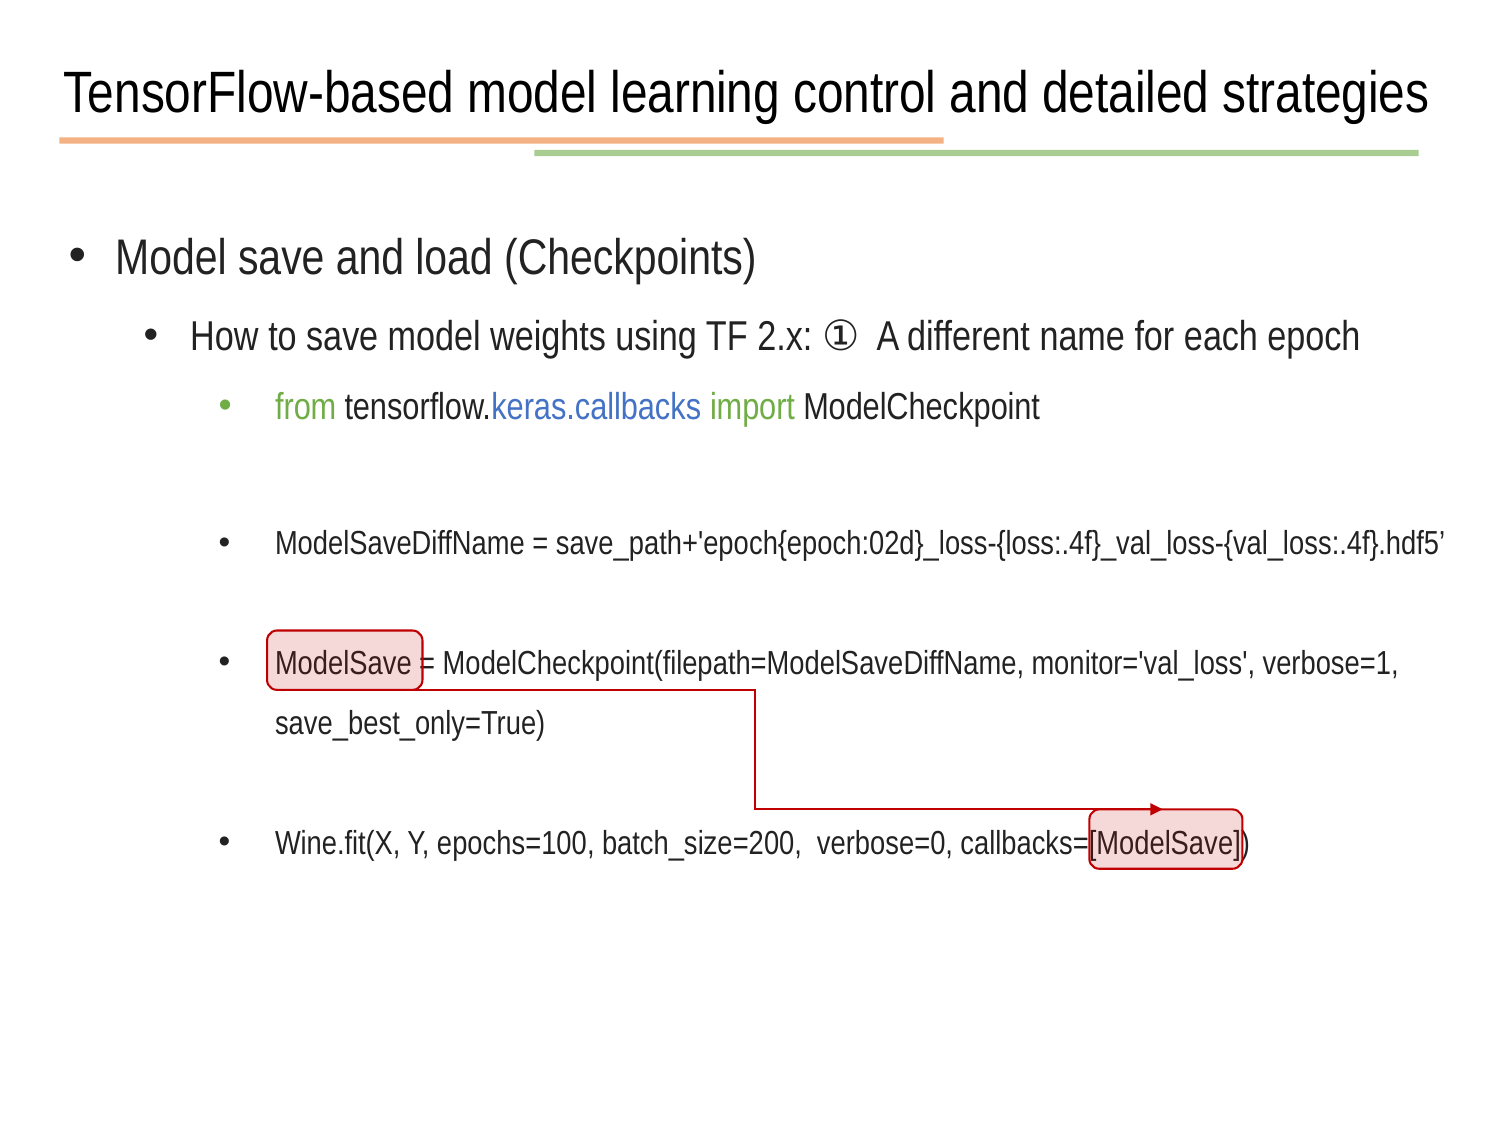

TensorFlow-based model learning control and detailed strategies
Model save and load (Checkpoints)
How to save model weights using TF 2.x: ①  A different name for each epoch
from tensorflow.keras.callbacks import ModelCheckpoint

ModelSaveDiffName = save_path+'epoch{epoch:02d}_loss-{loss:.4f}_val_loss-{val_loss:.4f}.hdf5’

ModelSave = ModelCheckpoint(filepath=ModelSaveDiffName, monitor='val_loss', verbose=1, save_best_only=True)

Wine.fit(X, Y, epochs=100, batch_size=200,  verbose=0, callbacks=[ModelSave])